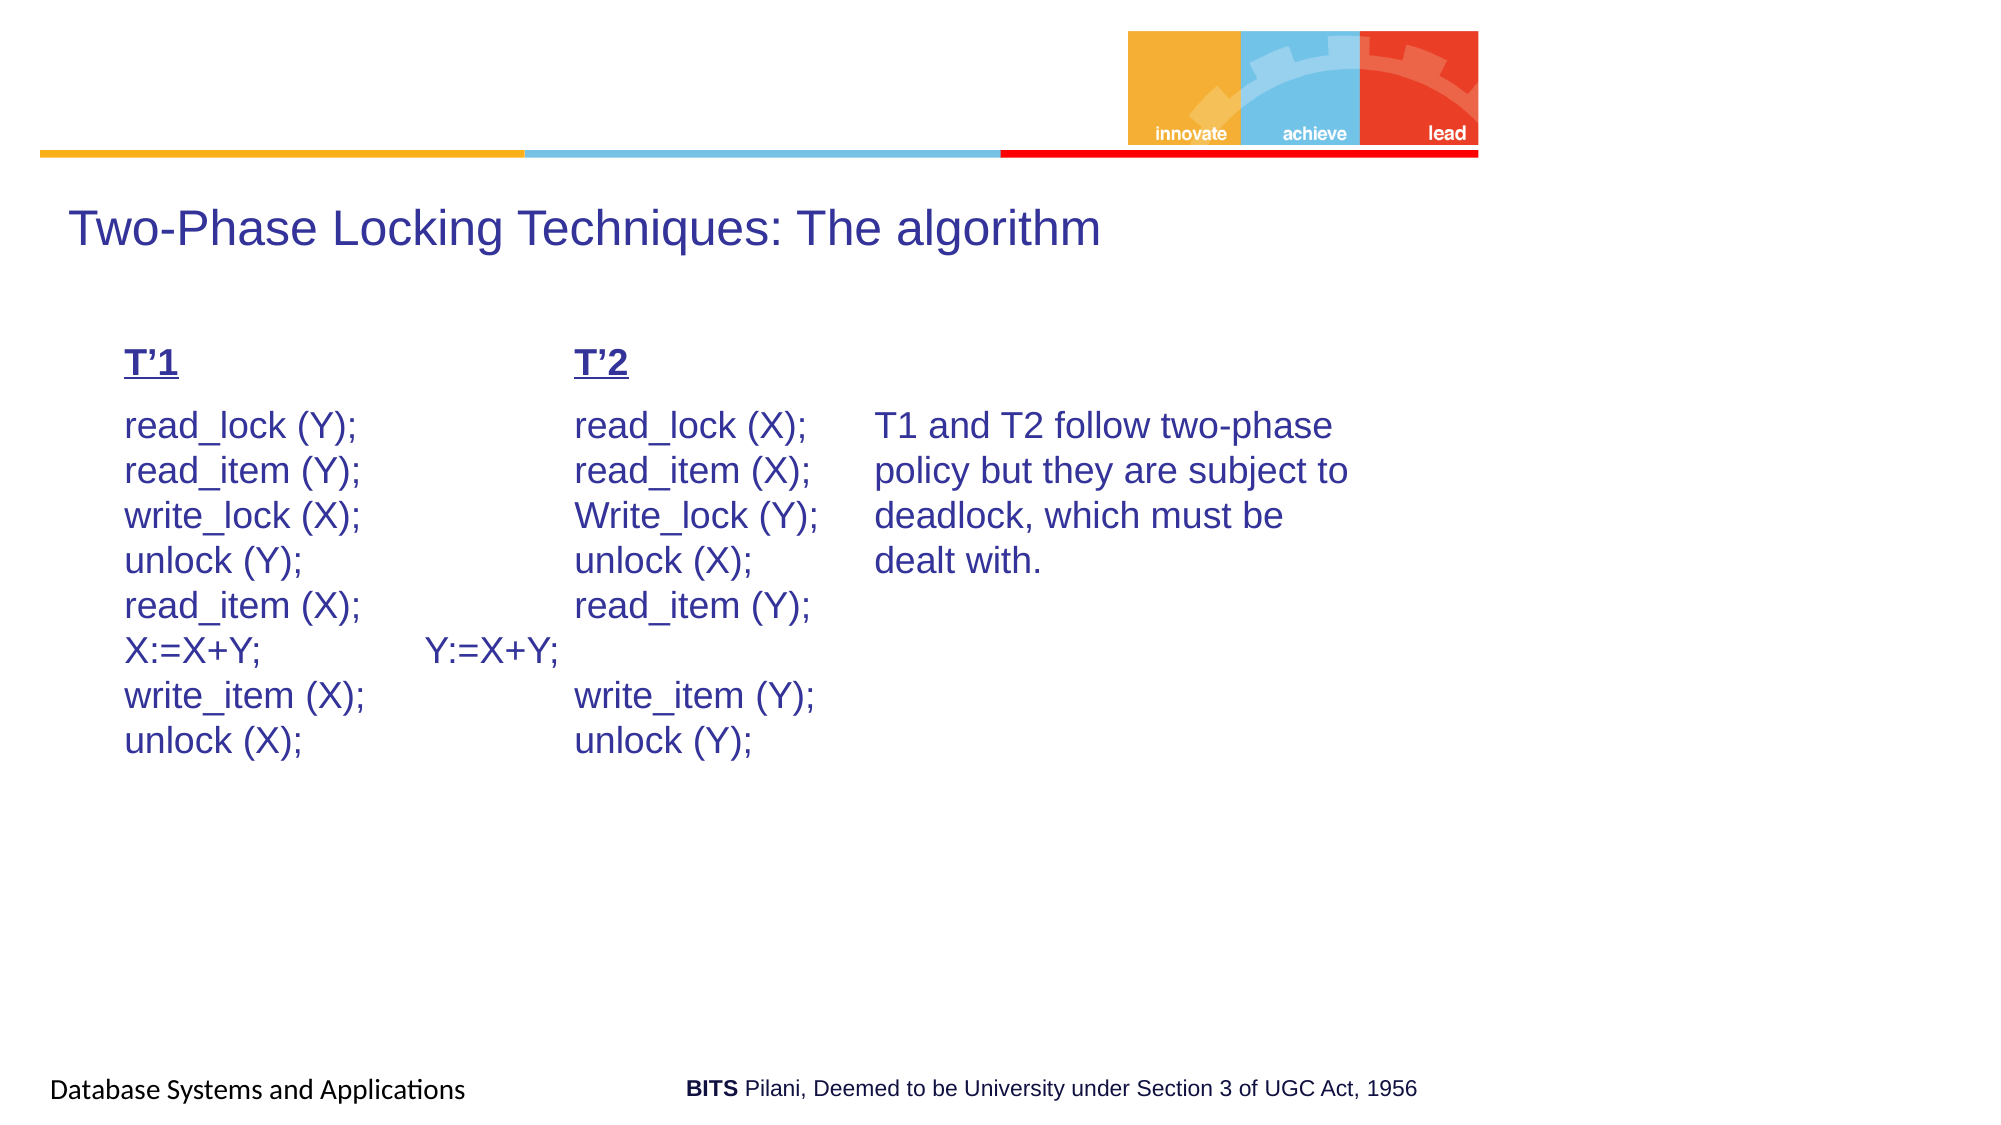

Two-Phase Locking Techniques: The algorithm

	T’1			T’2
	read_lock (Y);		read_lock (X);	T1 and T2 follow two-phase
	read_item (Y);		read_item (X);	policy but they are subject to
	write_lock (X);		Write_lock (Y);	deadlock, which must be
	unlock (Y);		unlock (X);	dealt with.
	read_item (X);		read_item (Y);
	X:=X+Y;		Y:=X+Y;
	write_item (X);		write_item (Y);
	unlock (X);		unlock (Y);